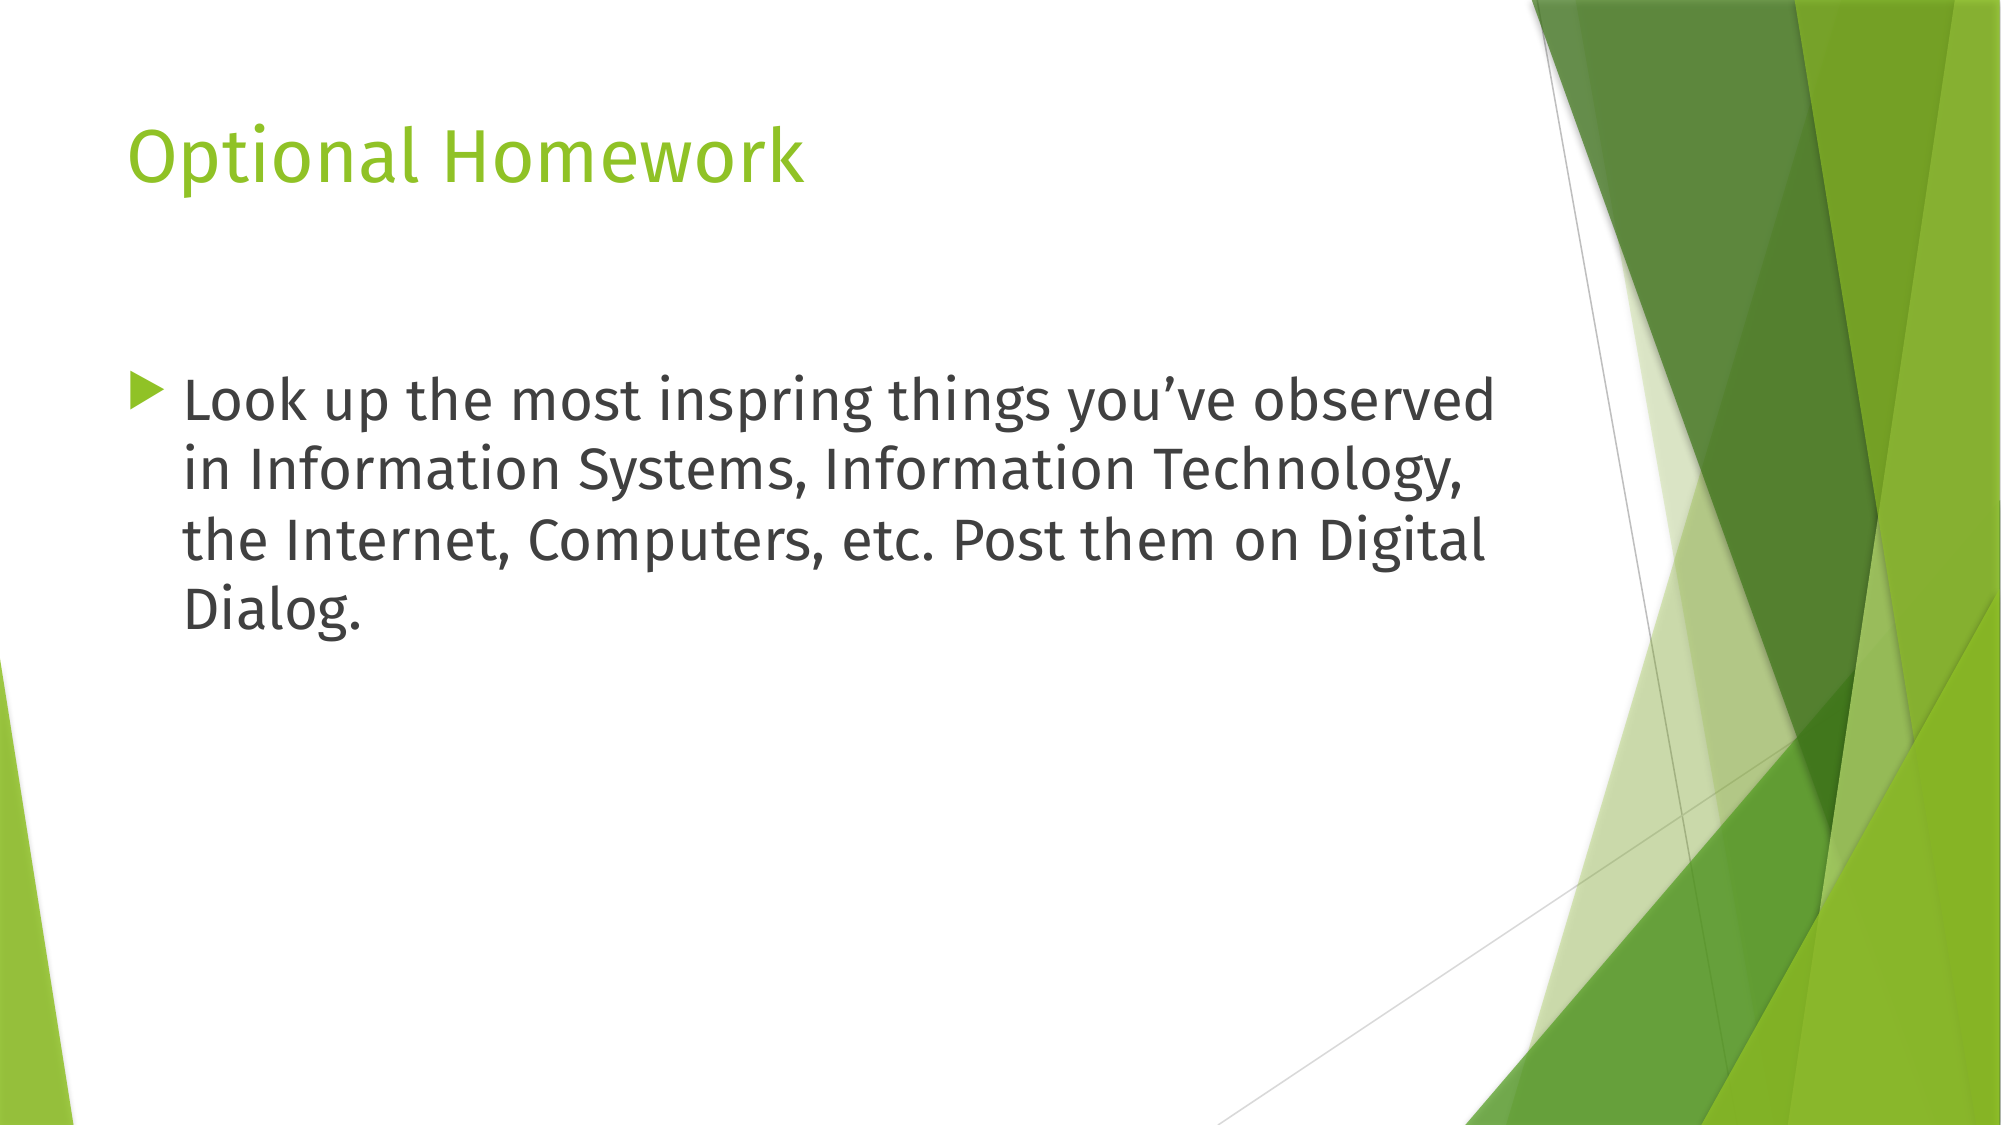

# Optional Homework
Look up the most inspring things you’ve observed in Information Systems, Information Technology, the Internet, Computers, etc. Post them on Digital Dialog.